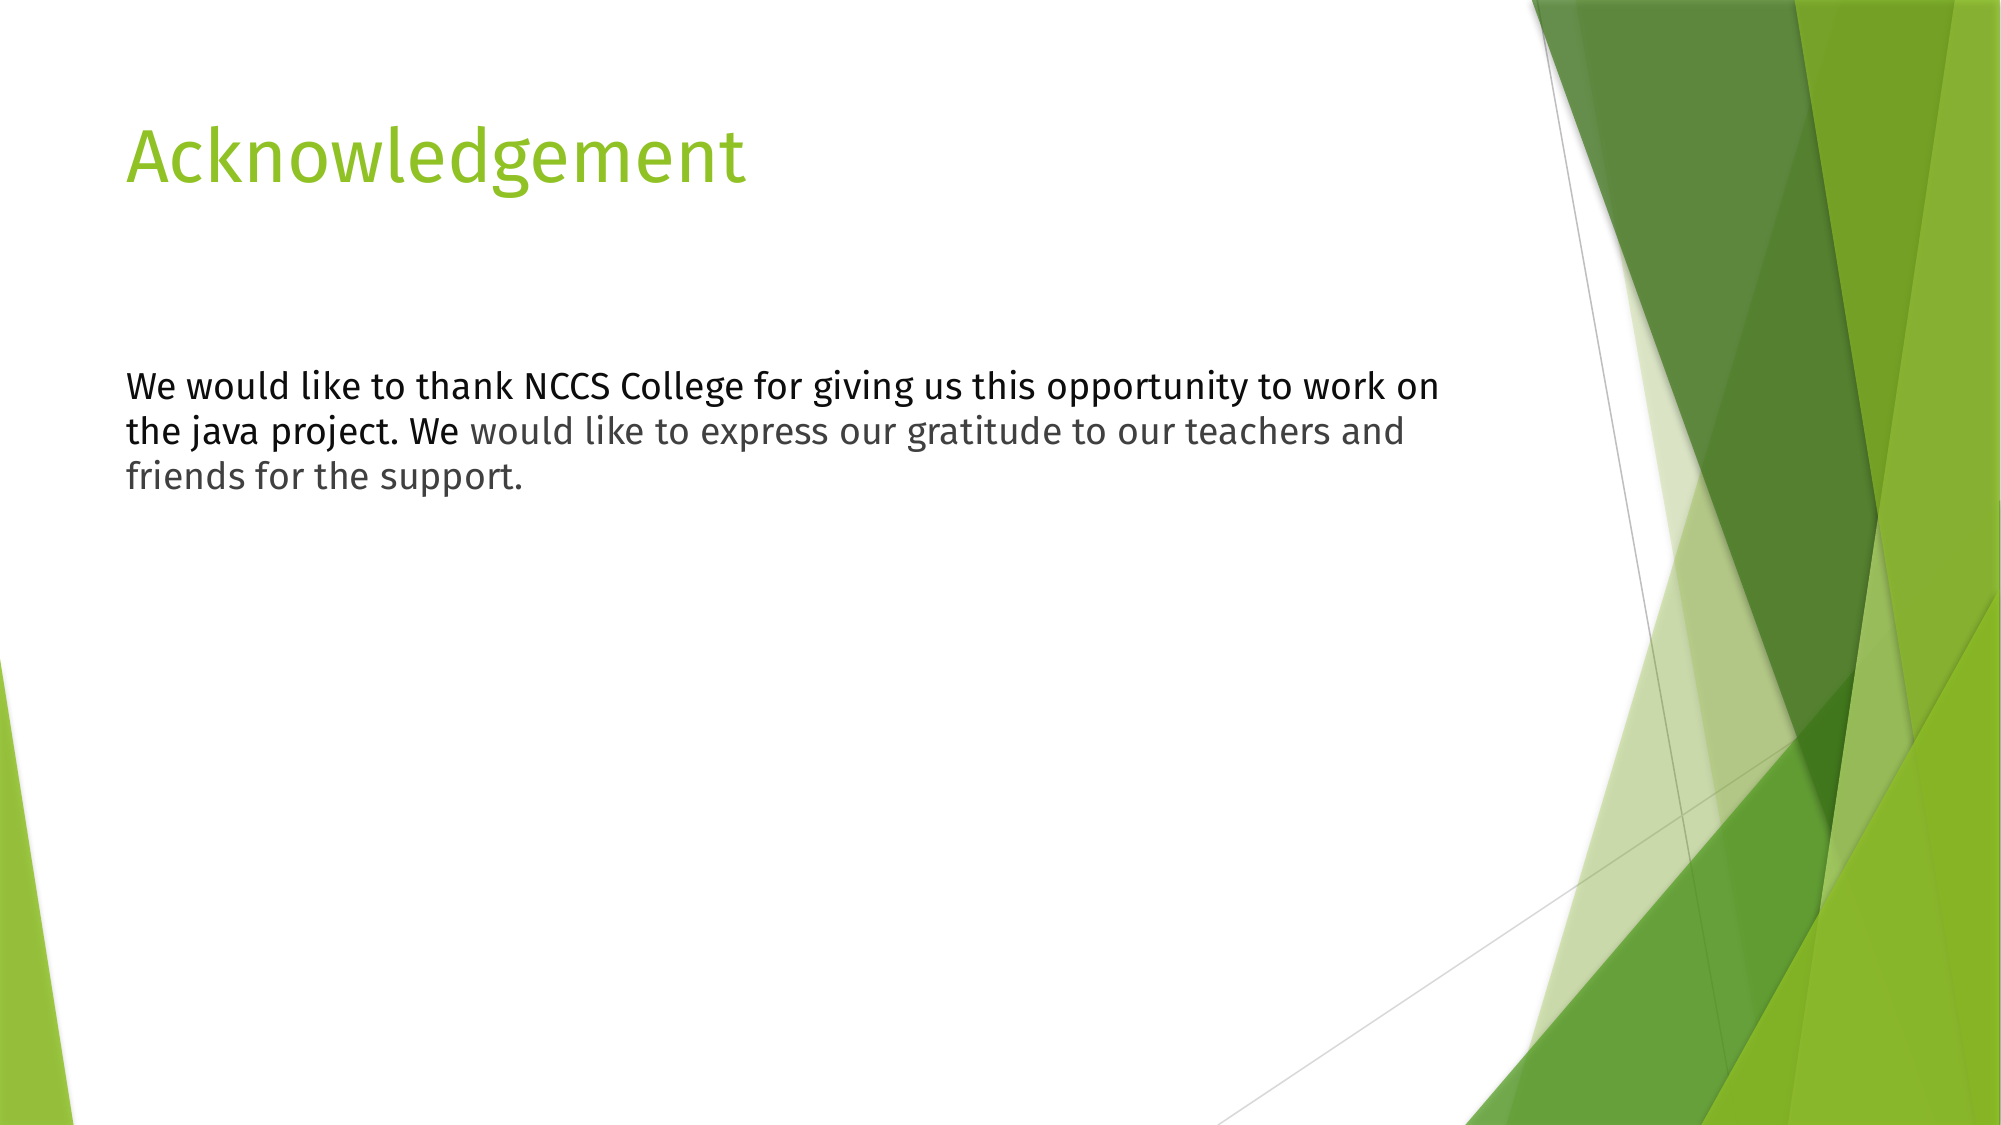

# Acknowledgement
We would like to thank NCCS College for giving us this opportunity to work on the java project. We would like to express our gratitude to our teachers and friends for the support.